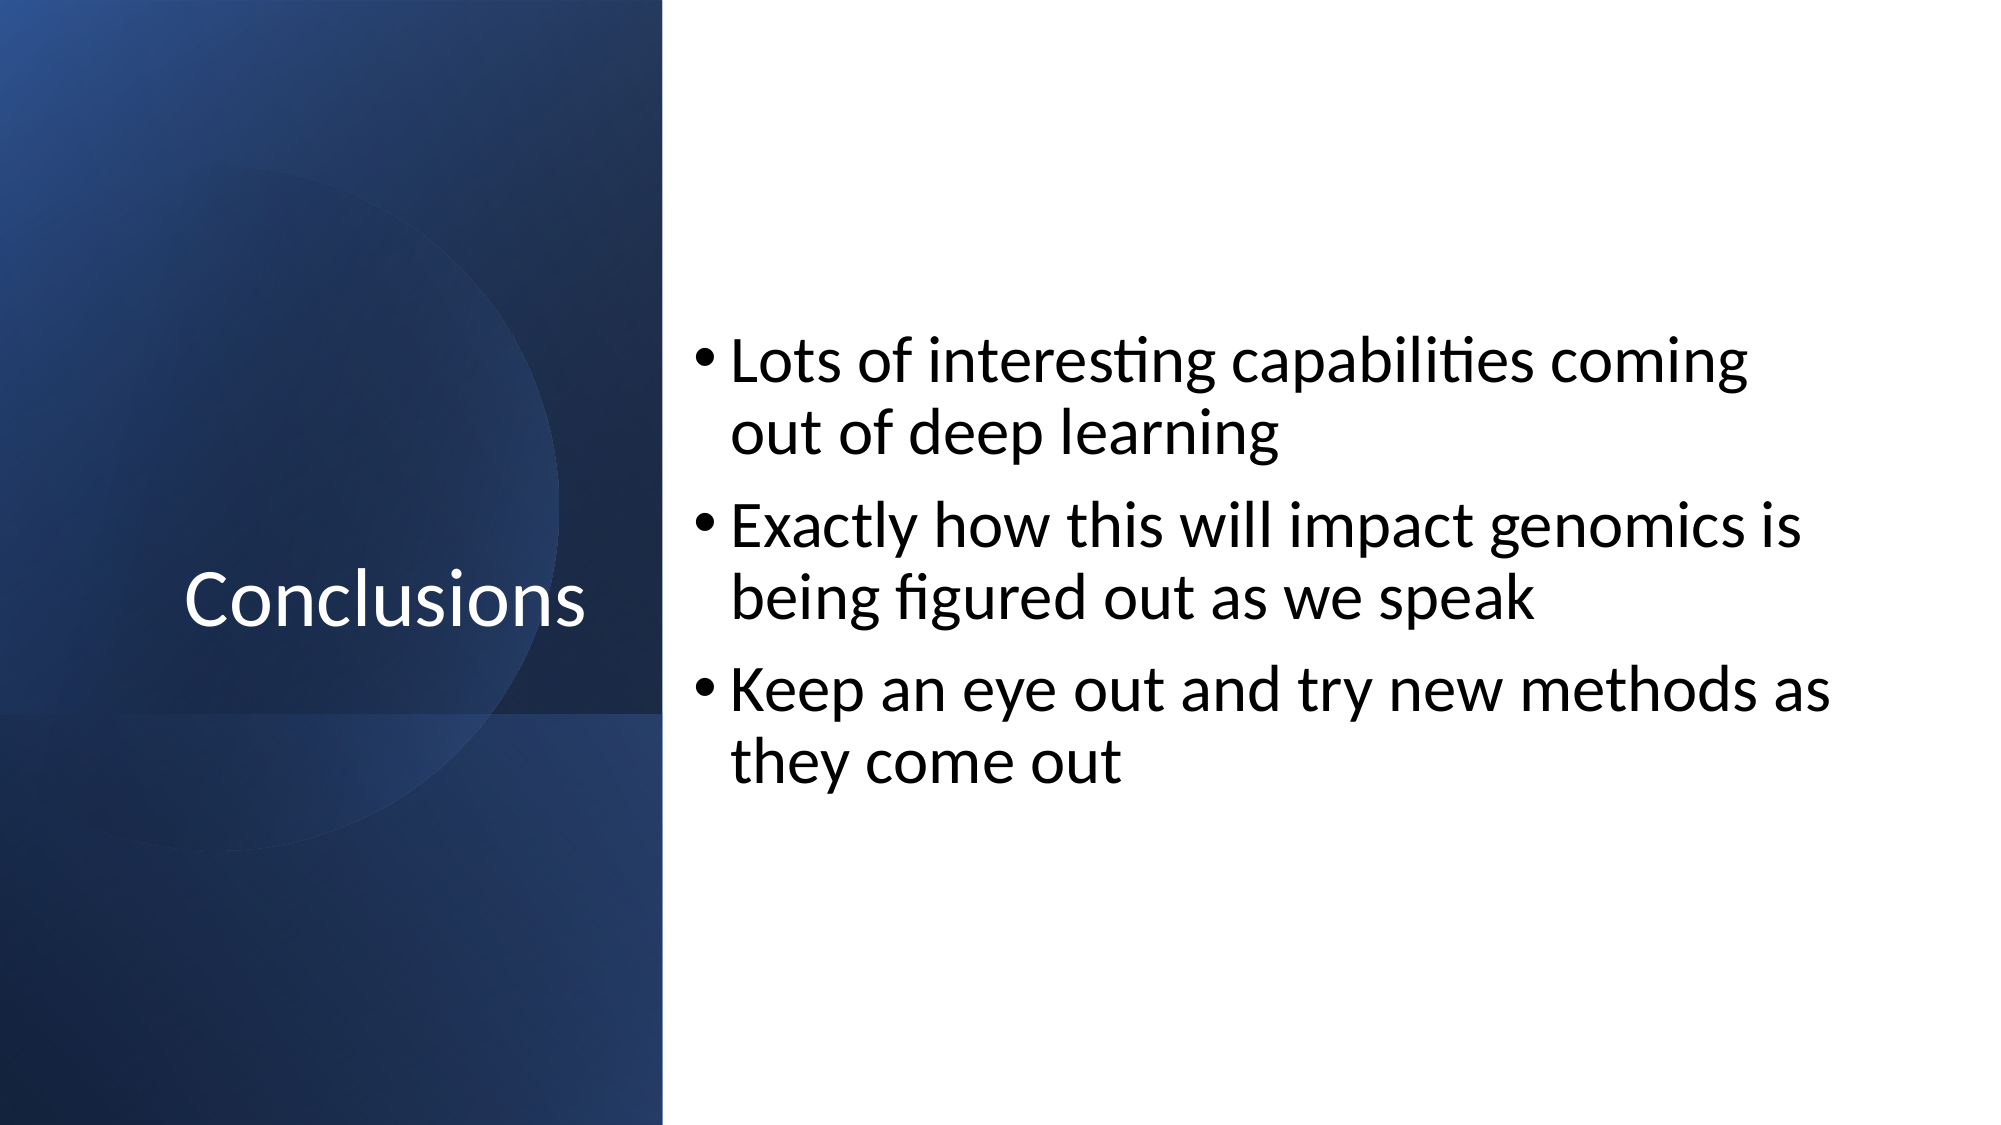

# Conclusions
Lots of interesting capabilities coming out of deep learning
Exactly how this will impact genomics is being figured out as we speak
Keep an eye out and try new methods as they come out